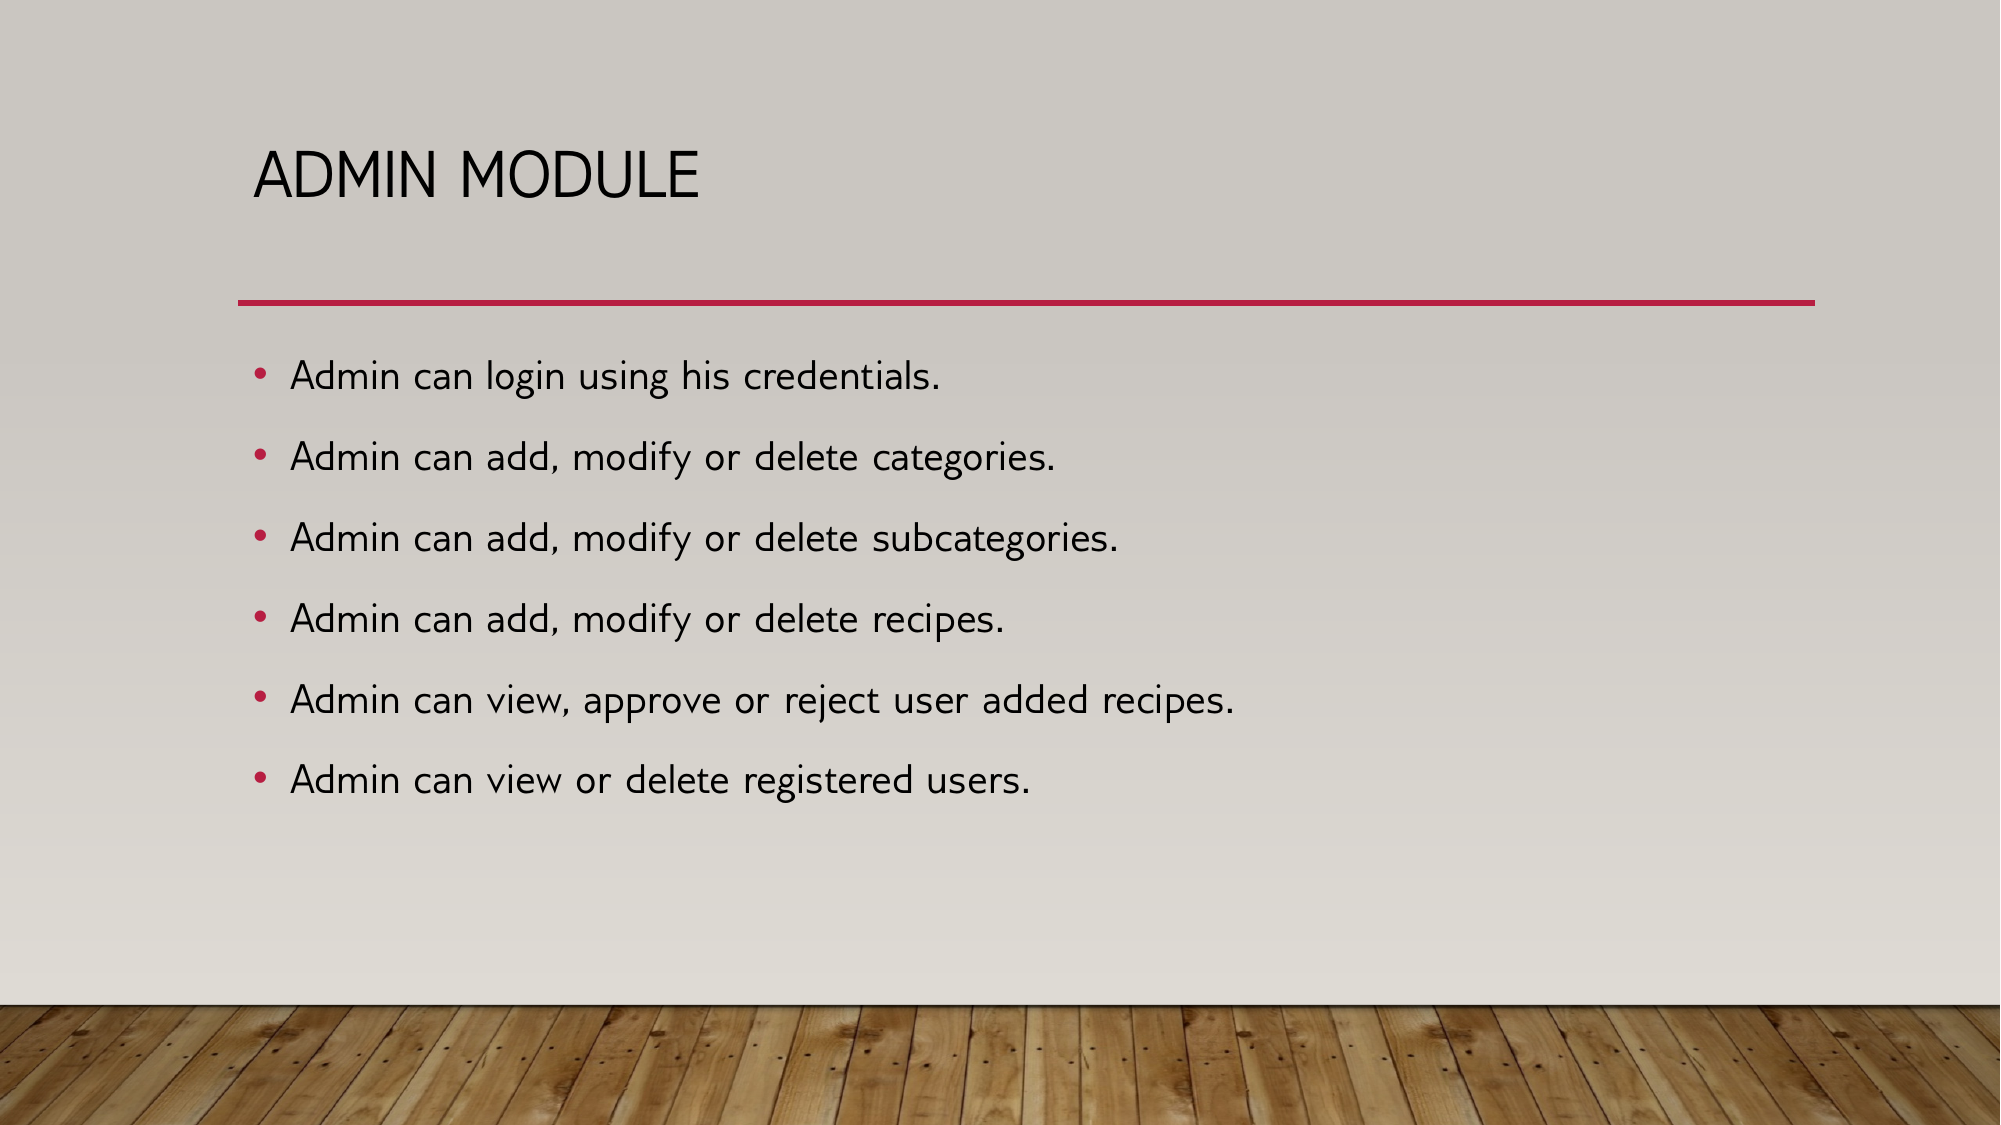

# ADMIN module
Admin can login using his credentials.
Admin can add, modify or delete categories.
Admin can add, modify or delete subcategories.
Admin can add, modify or delete recipes.
Admin can view, approve or reject user added recipes.
Admin can view or delete registered users.